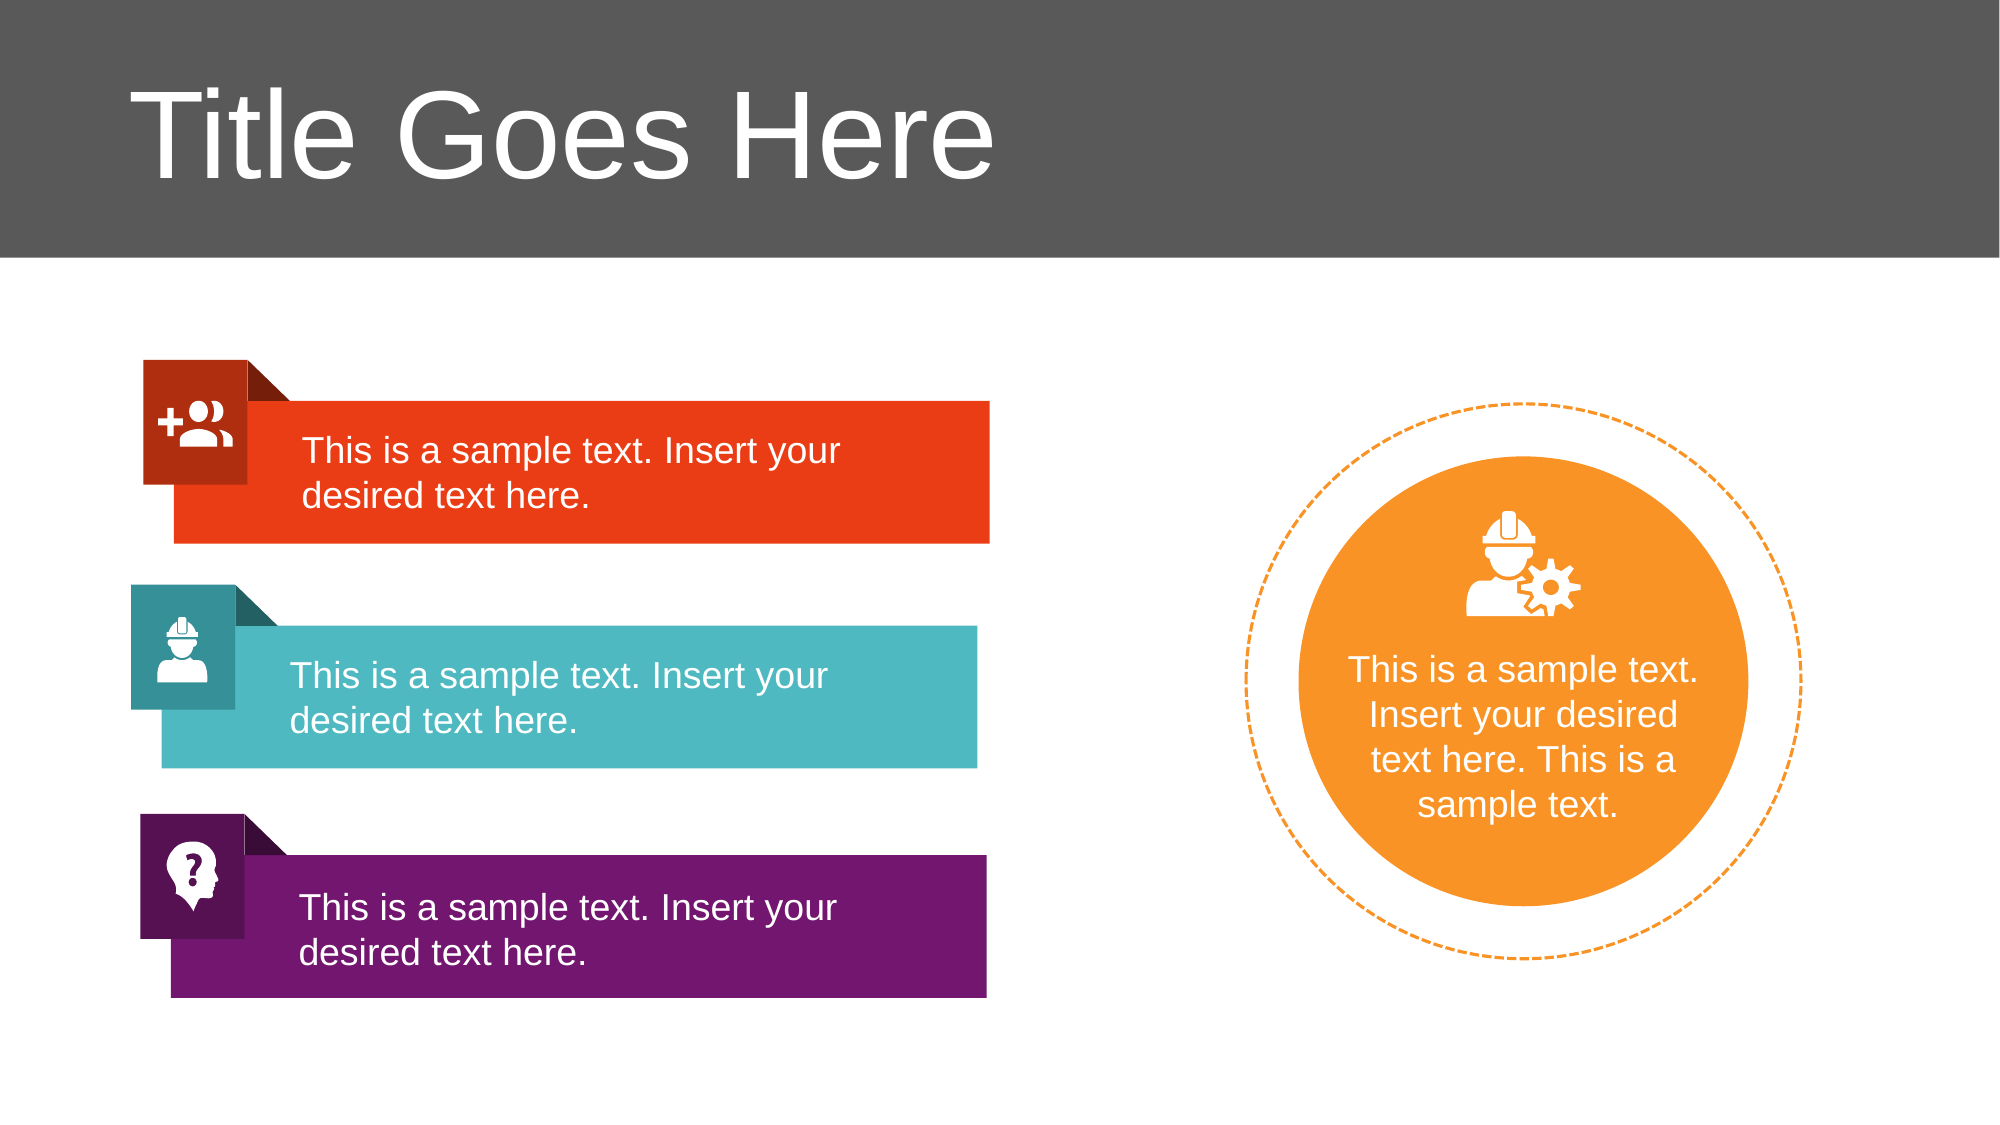

Title Goes Here

This is a sample text. Insert your desired text here.

This is a sample text. Insert your desired text here. This is a sample text.

This is a sample text. Insert your desired text here.

This is a sample text. Insert your desired text here.